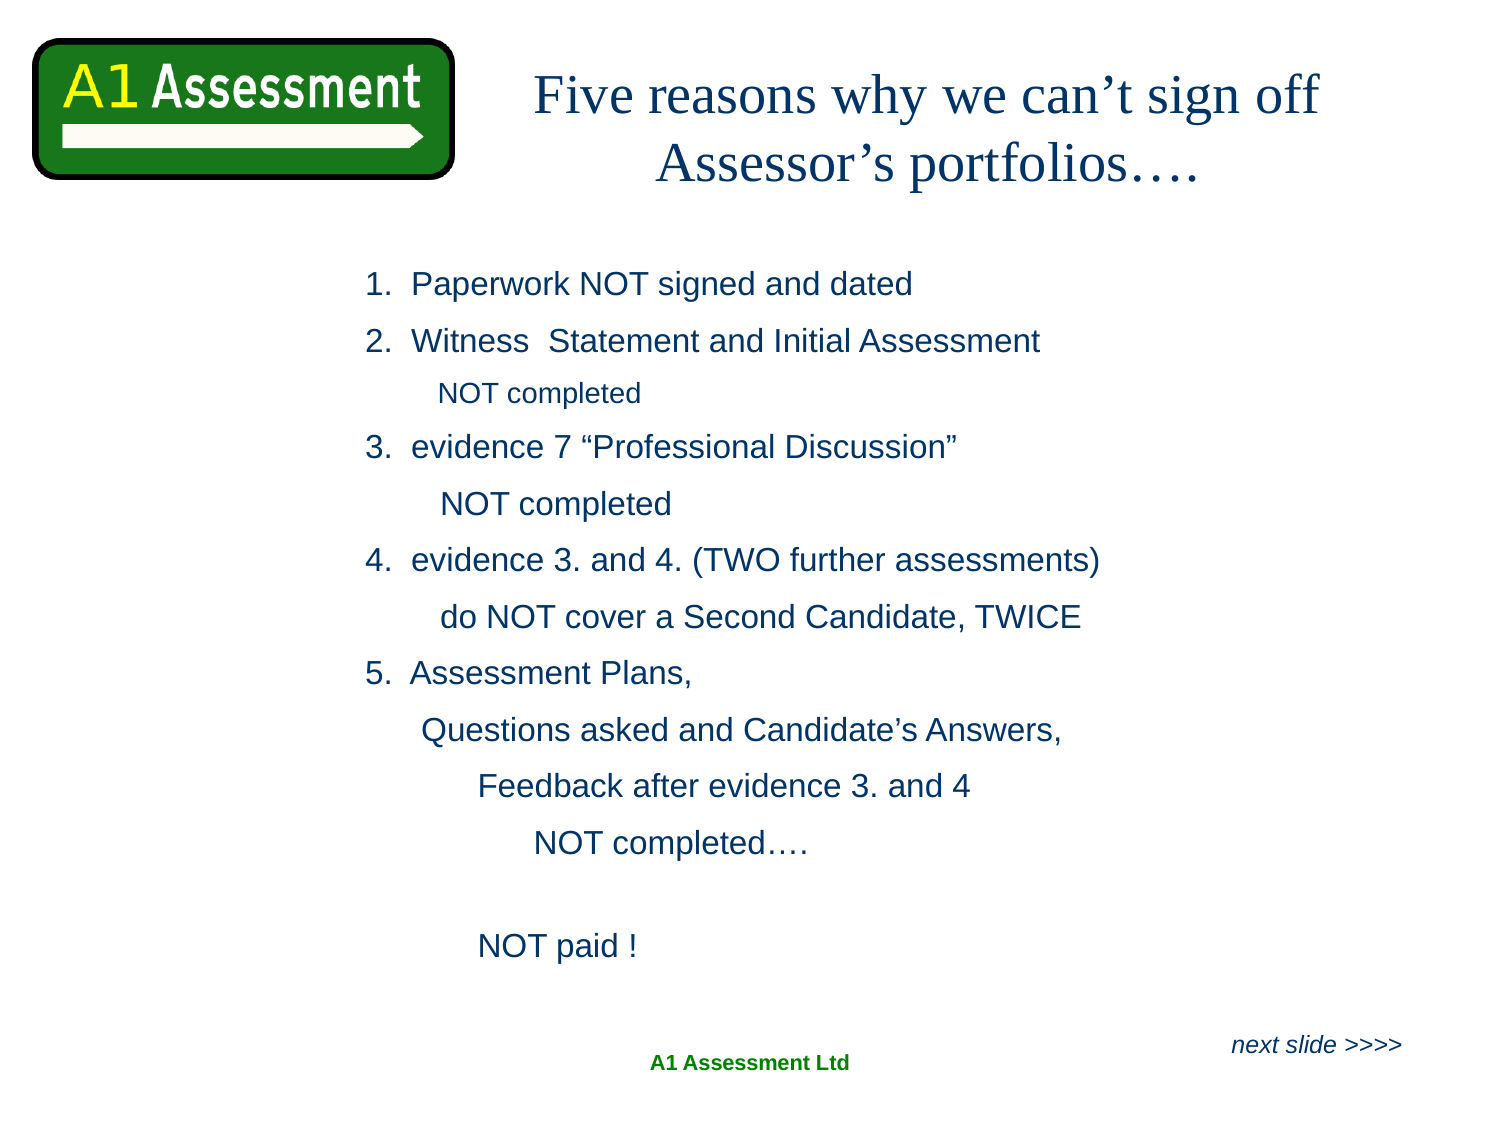

# Five reasons why we can’t sign off Assessor’s portfolios….
1.  Paperwork NOT signed and dated
2.  Witness  Statement and Initial Assessment
  NOT completed
3.  evidence 7 “Professional Discussion”
	NOT completed
4.  evidence 3. and 4. (TWO further assessments)
	do NOT cover a Second Candidate, TWICE
5.  Assessment Plans,
Questions asked and Candidate’s Answers,
Feedback after evidence 3. and 4
	NOT completed….

NOT paid !
next slide >>>>
A1 Assessment Ltd